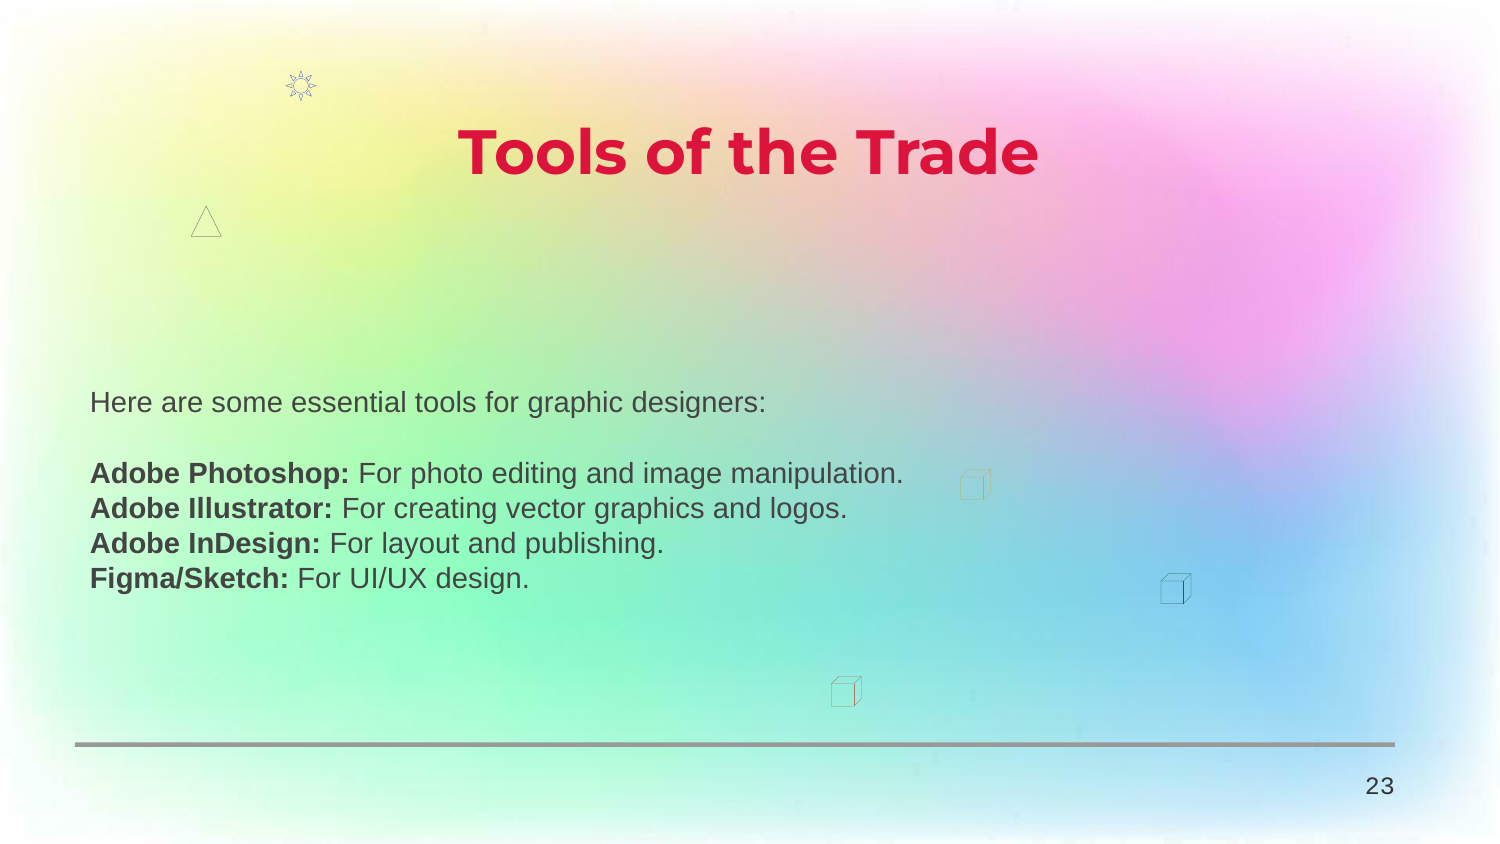

Tools of the Trade

Here are some essential tools for graphic designers:

Adobe Photoshop: For photo editing and image manipulation.
Adobe Illustrator: For creating vector graphics and logos.
Adobe InDesign: For layout and publishing.
Figma/Sketch: For UI/UX design.

23